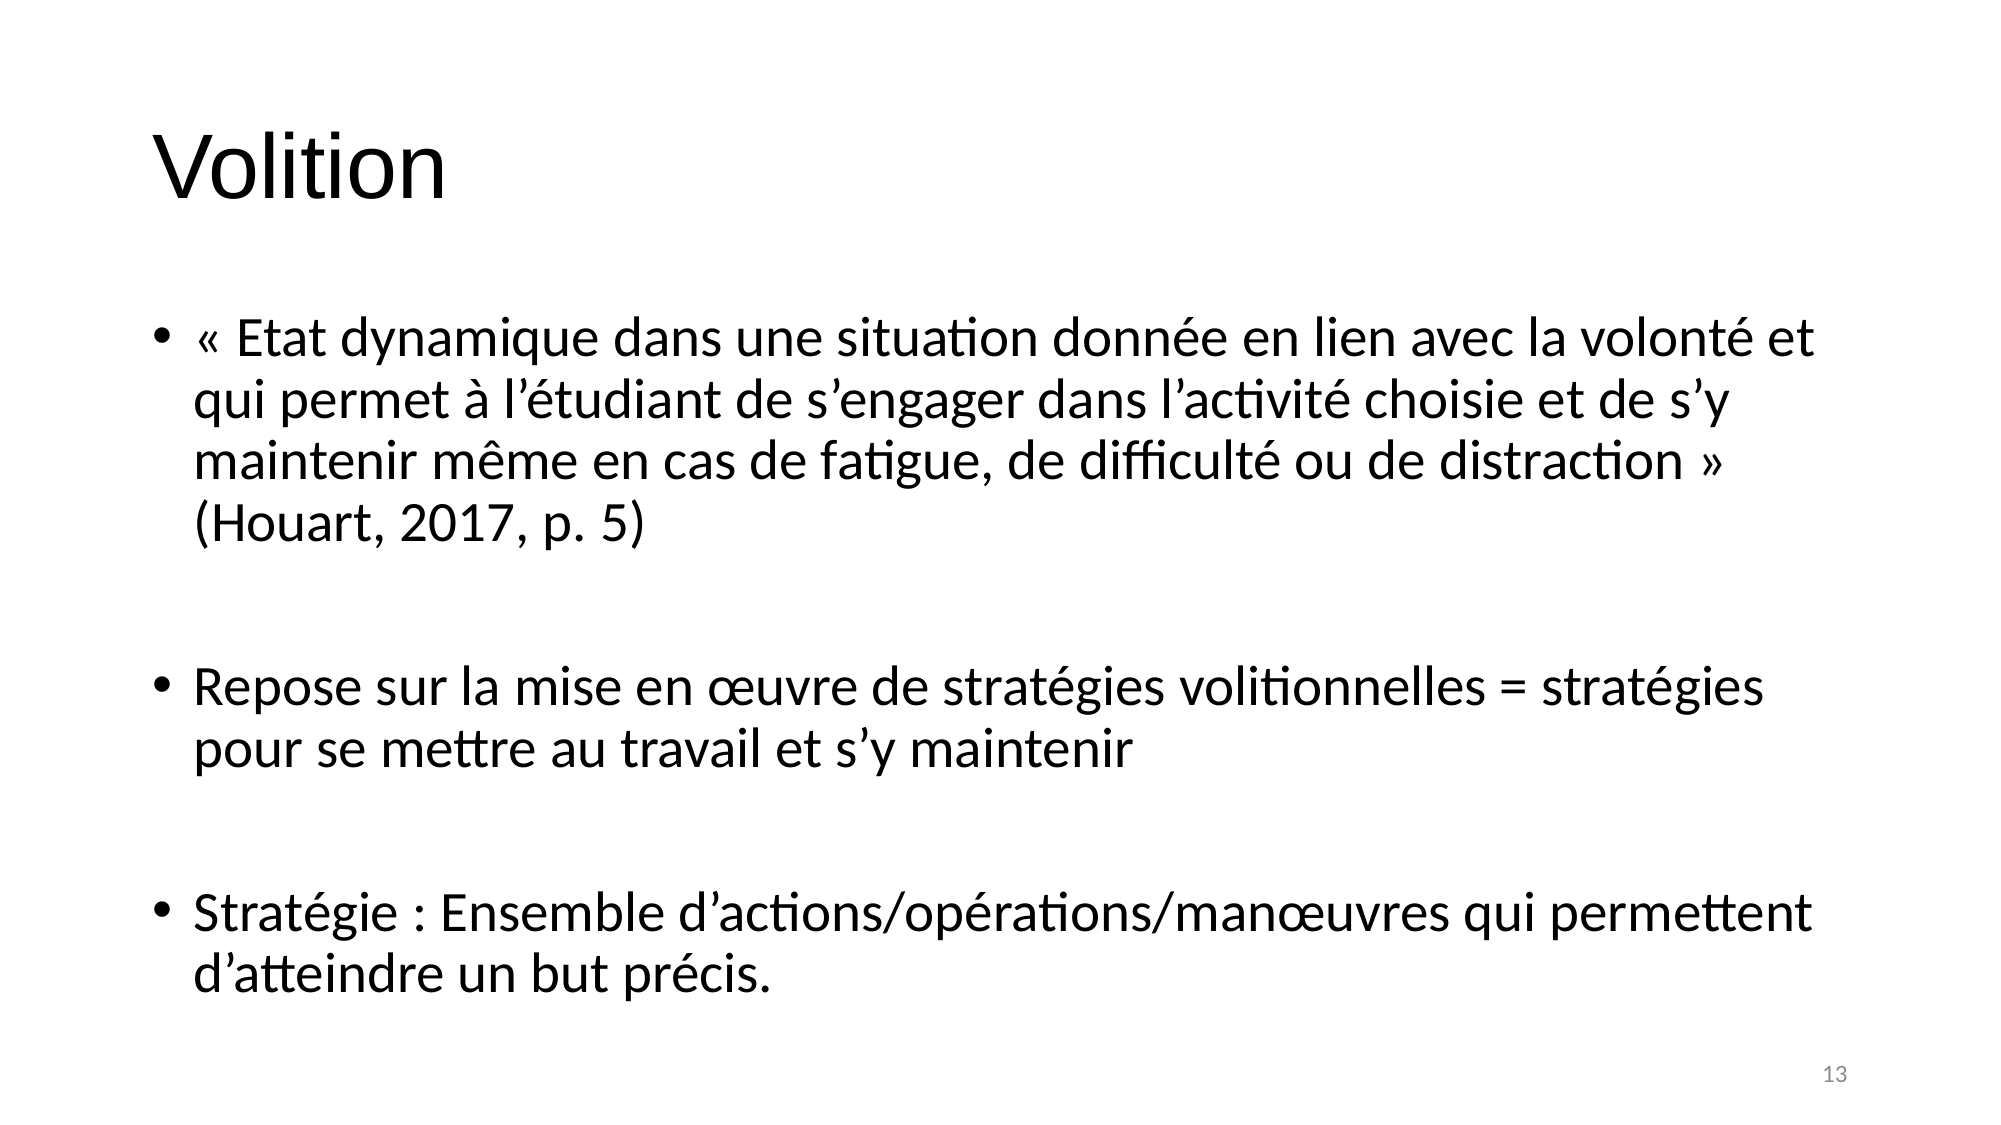

Volition
« Etat dynamique dans une situation donnée en lien avec la volonté et qui permet à l’étudiant de s’engager dans l’activité choisie et de s’y maintenir même en cas de fatigue, de difficulté ou de distraction » (Houart, 2017, p. 5)

Repose sur la mise en œuvre de stratégies volitionnelles = stratégies pour se mettre au travail et s’y maintenir

Stratégie : Ensemble d’actions/opérations/manœuvres qui permettent d’atteindre un but précis.
13